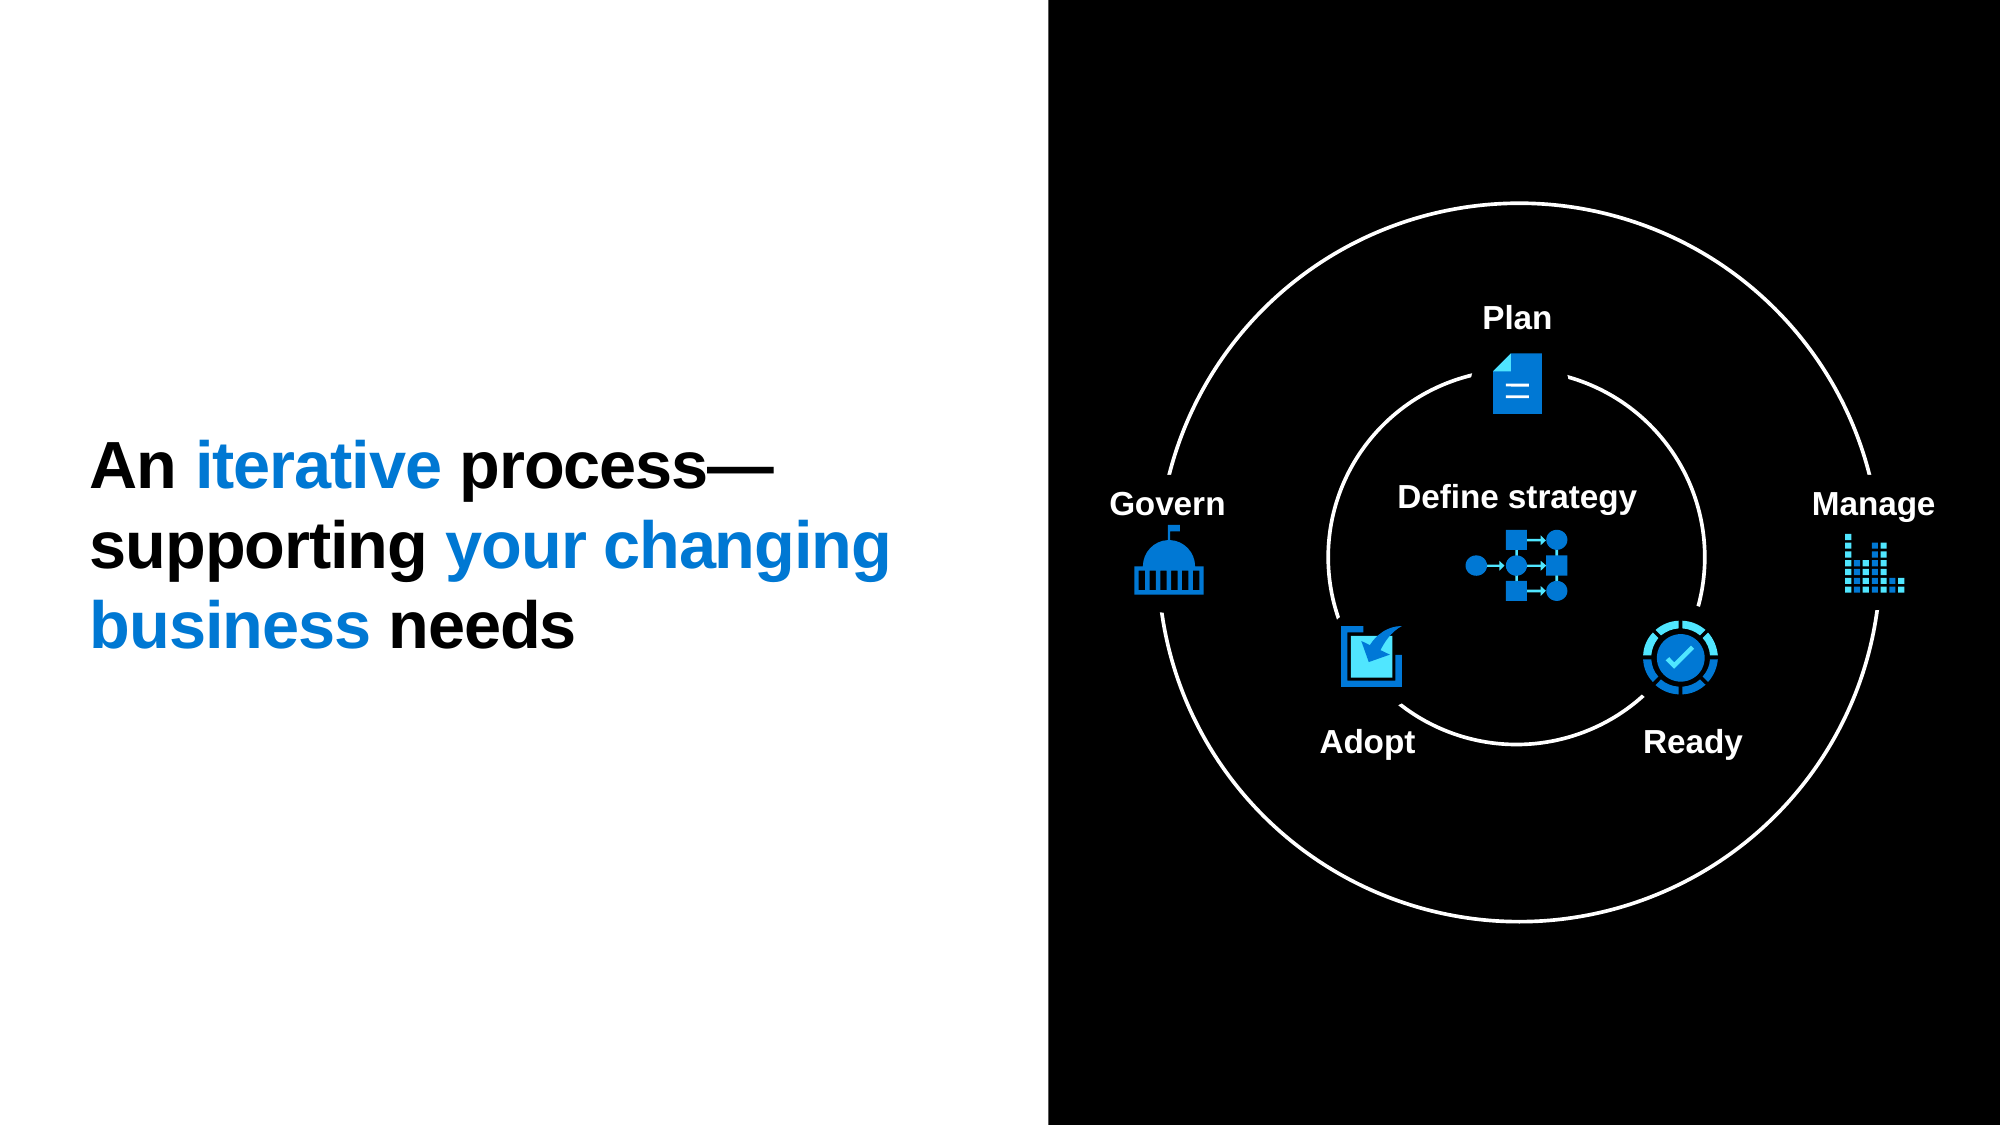

Plan

Define strategy
Govern
Manage

Adopt
Ready
# An iterative process— supporting your changing business needs